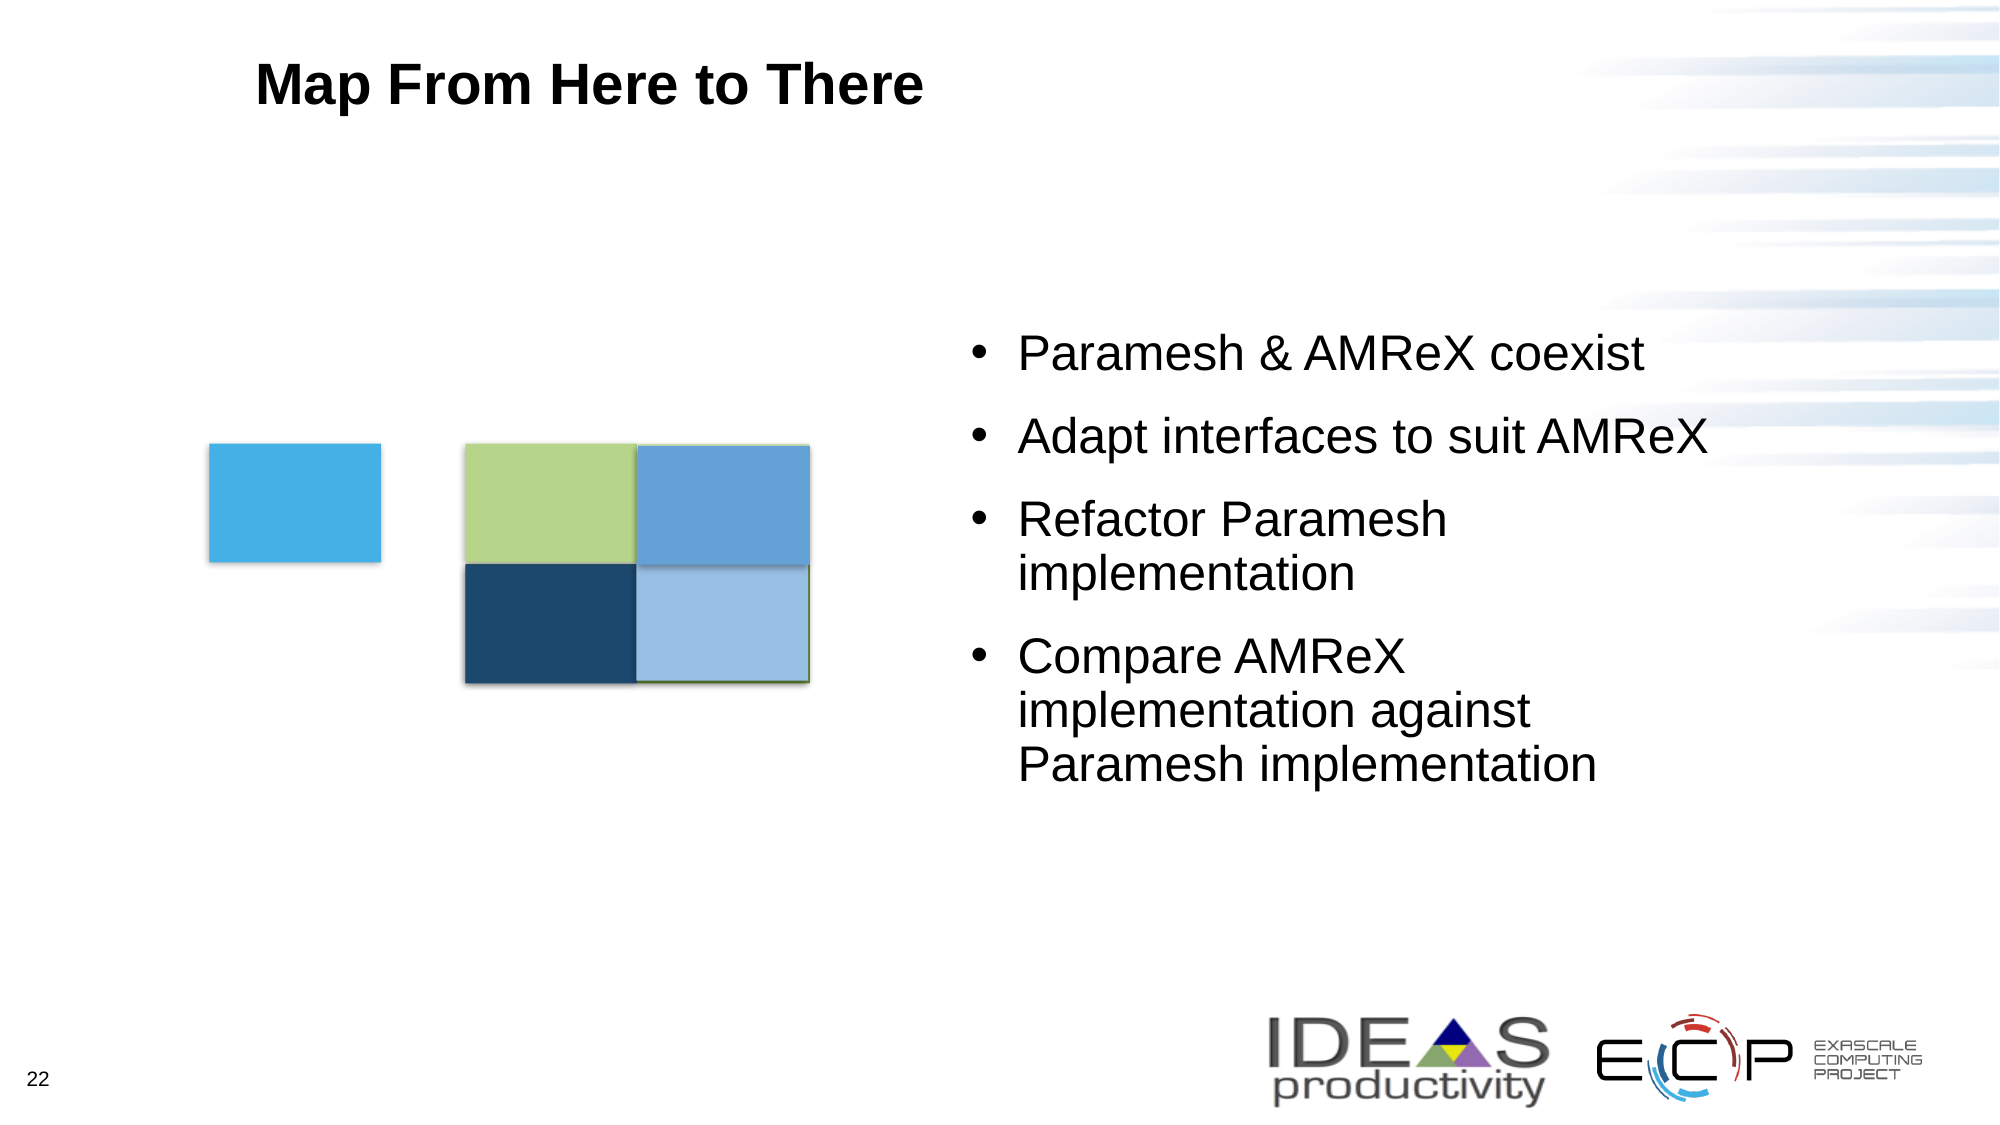

# Map From Here to There
Paramesh & AMReX coexist
Adapt interfaces to suit AMReX
Refactor Paramesh implementation
Compare AMReX implementation against Paramesh implementation